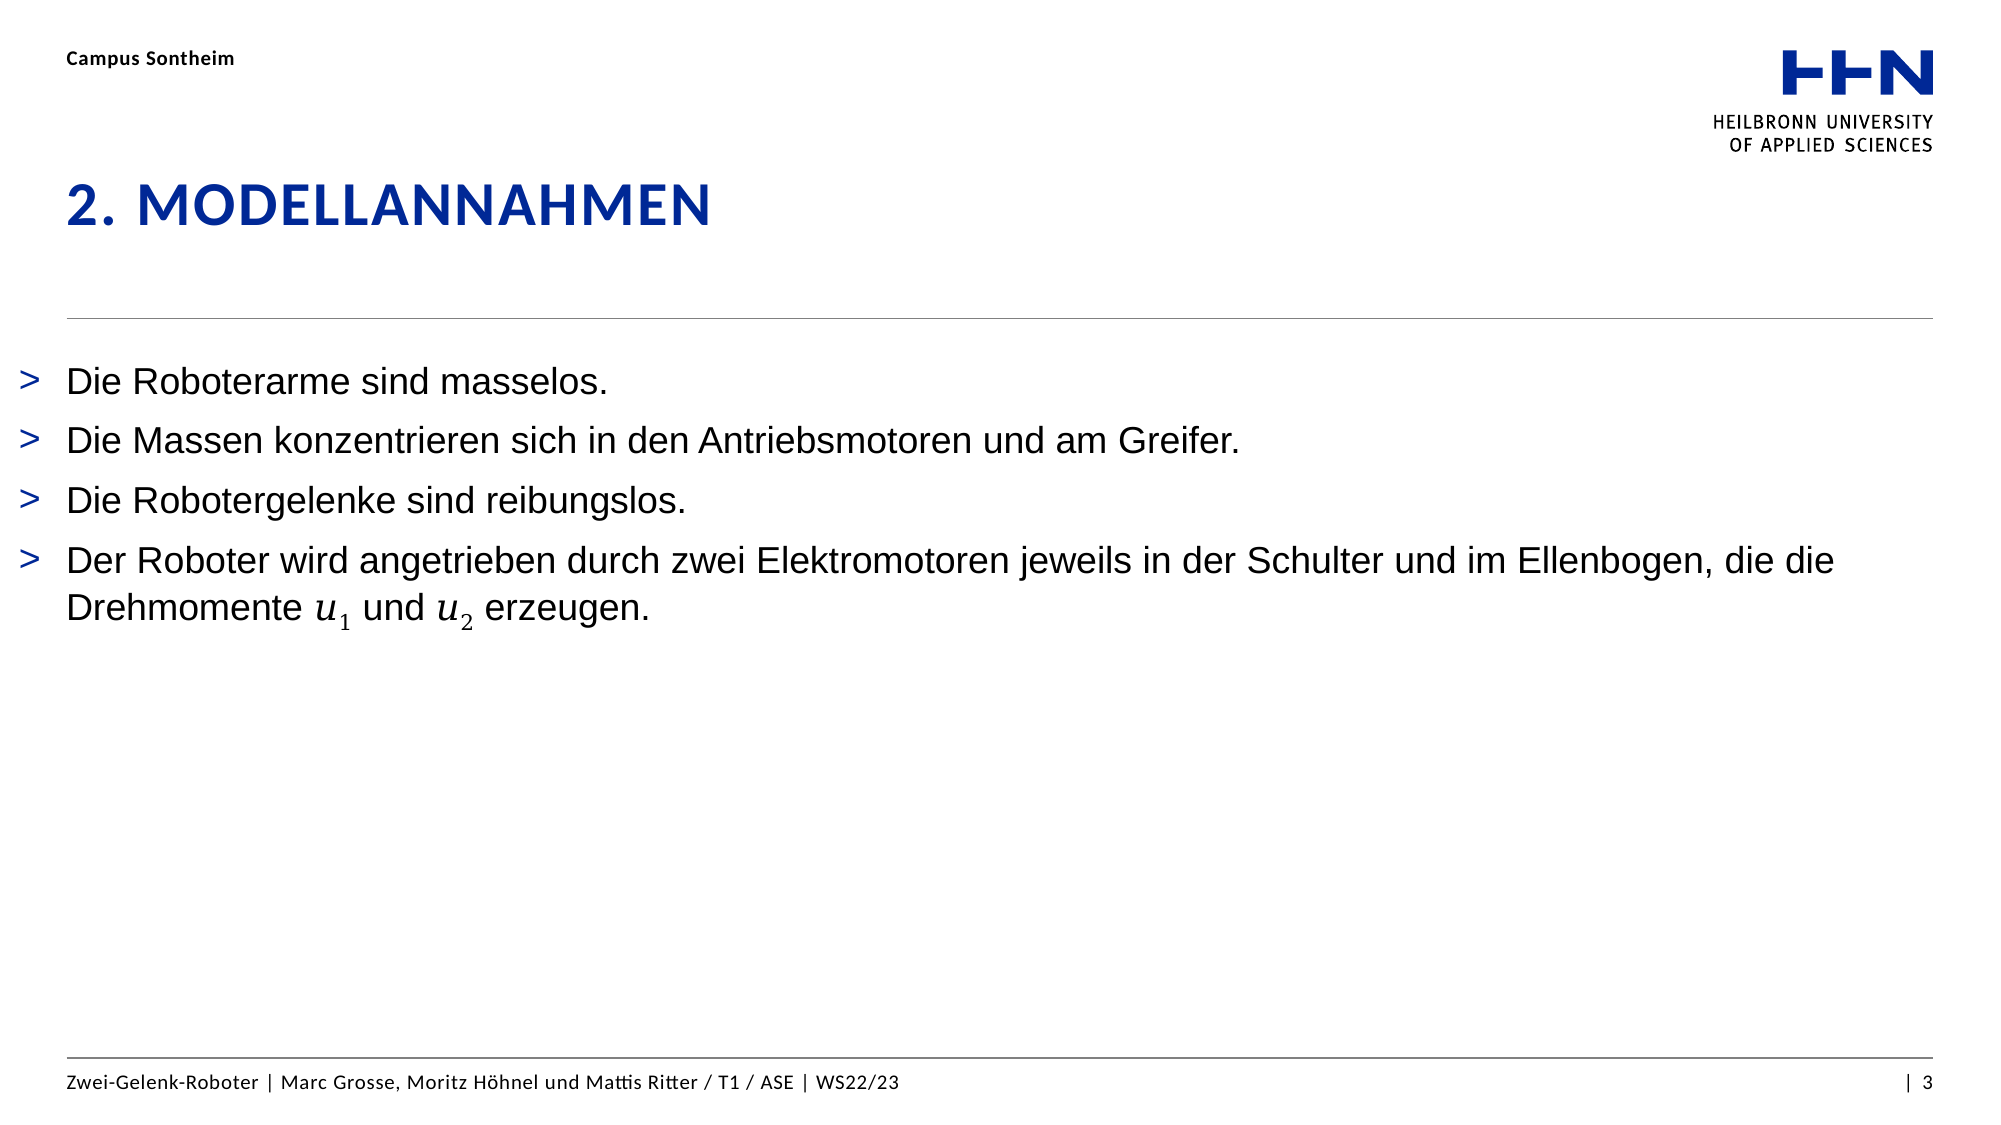

Campus Sontheim
# 2. Modellannahmen
Die Roboterarme sind masselos.
Die Massen konzentrieren sich in den Antriebsmotoren und am Greifer.
Die Robotergelenke sind reibungslos.
Der Roboter wird angetrieben durch zwei Elektromotoren jeweils in der Schulter und im Ellenbogen, die die Drehmomente 𝑢1 und 𝑢2 erzeugen.

Zwei-Gelenk-Roboter | Marc Grosse, Moritz Höhnel und Mattis Ritter / T1 / ASE | WS22/23

|  3